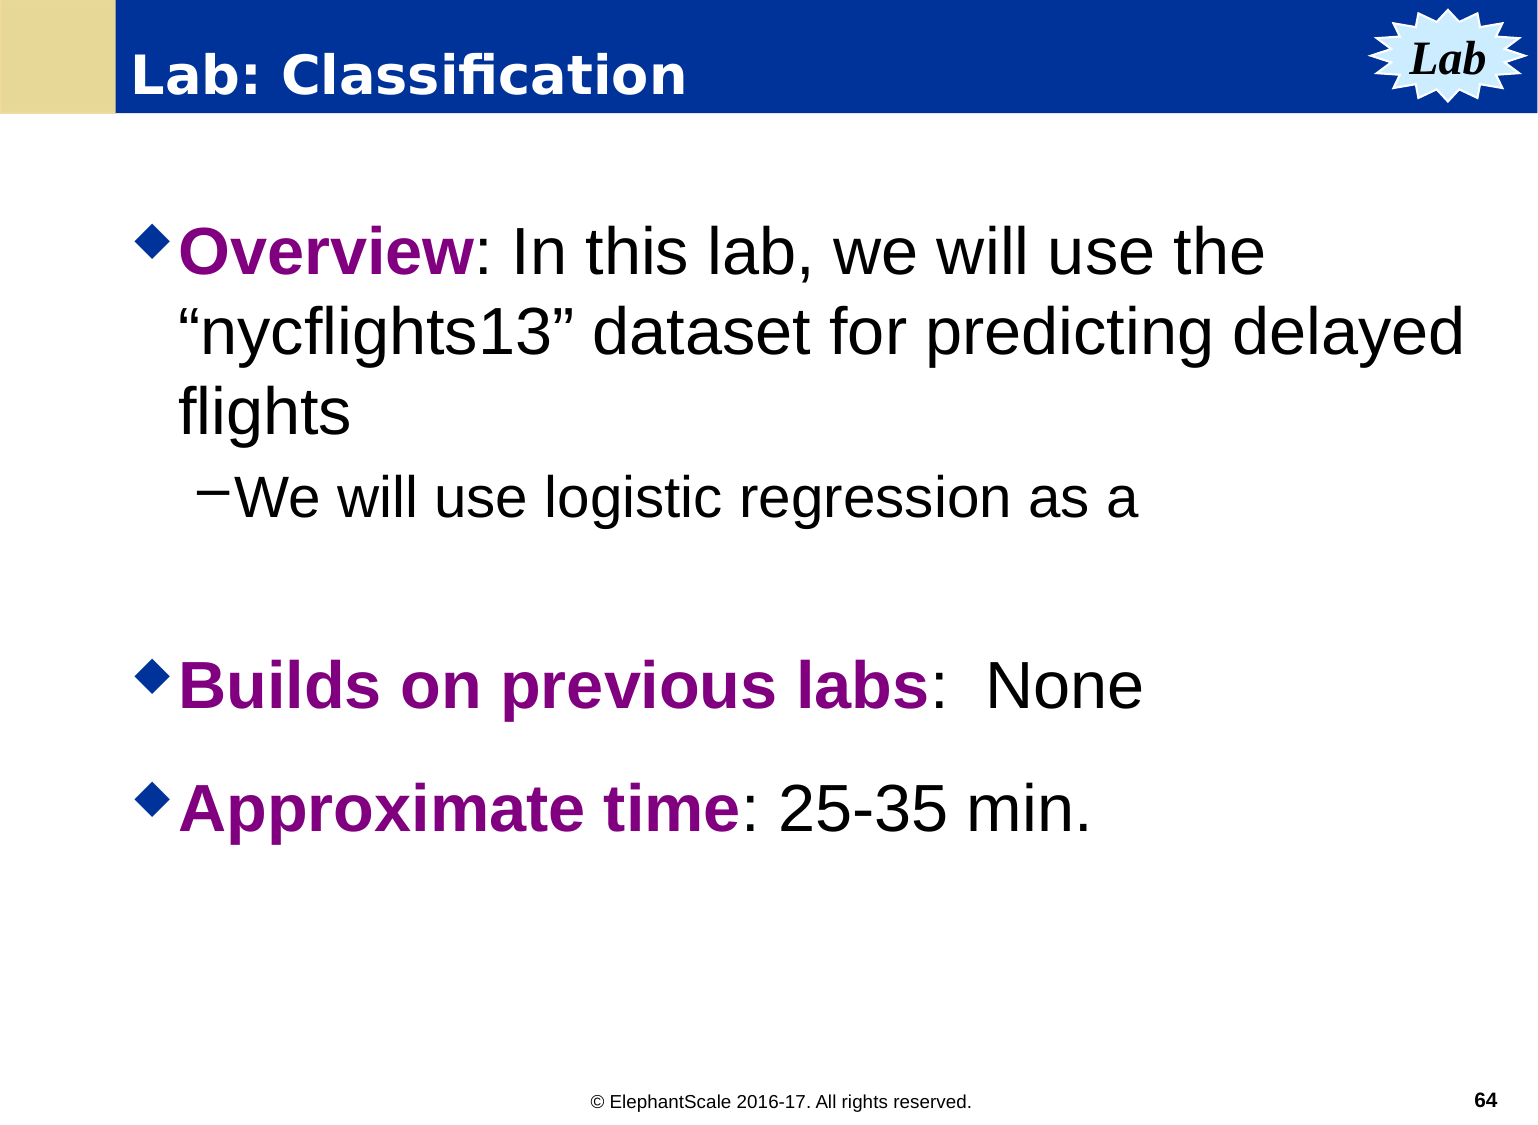

# Lab: Classification
Lab
Overview: In this lab, we will use the “nycflights13” dataset for predicting delayed flights
We will use logistic regression as a

Builds on previous labs:  None

Approximate time: 25-35 min.

64
© ElephantScale 2016-17. All rights reserved.